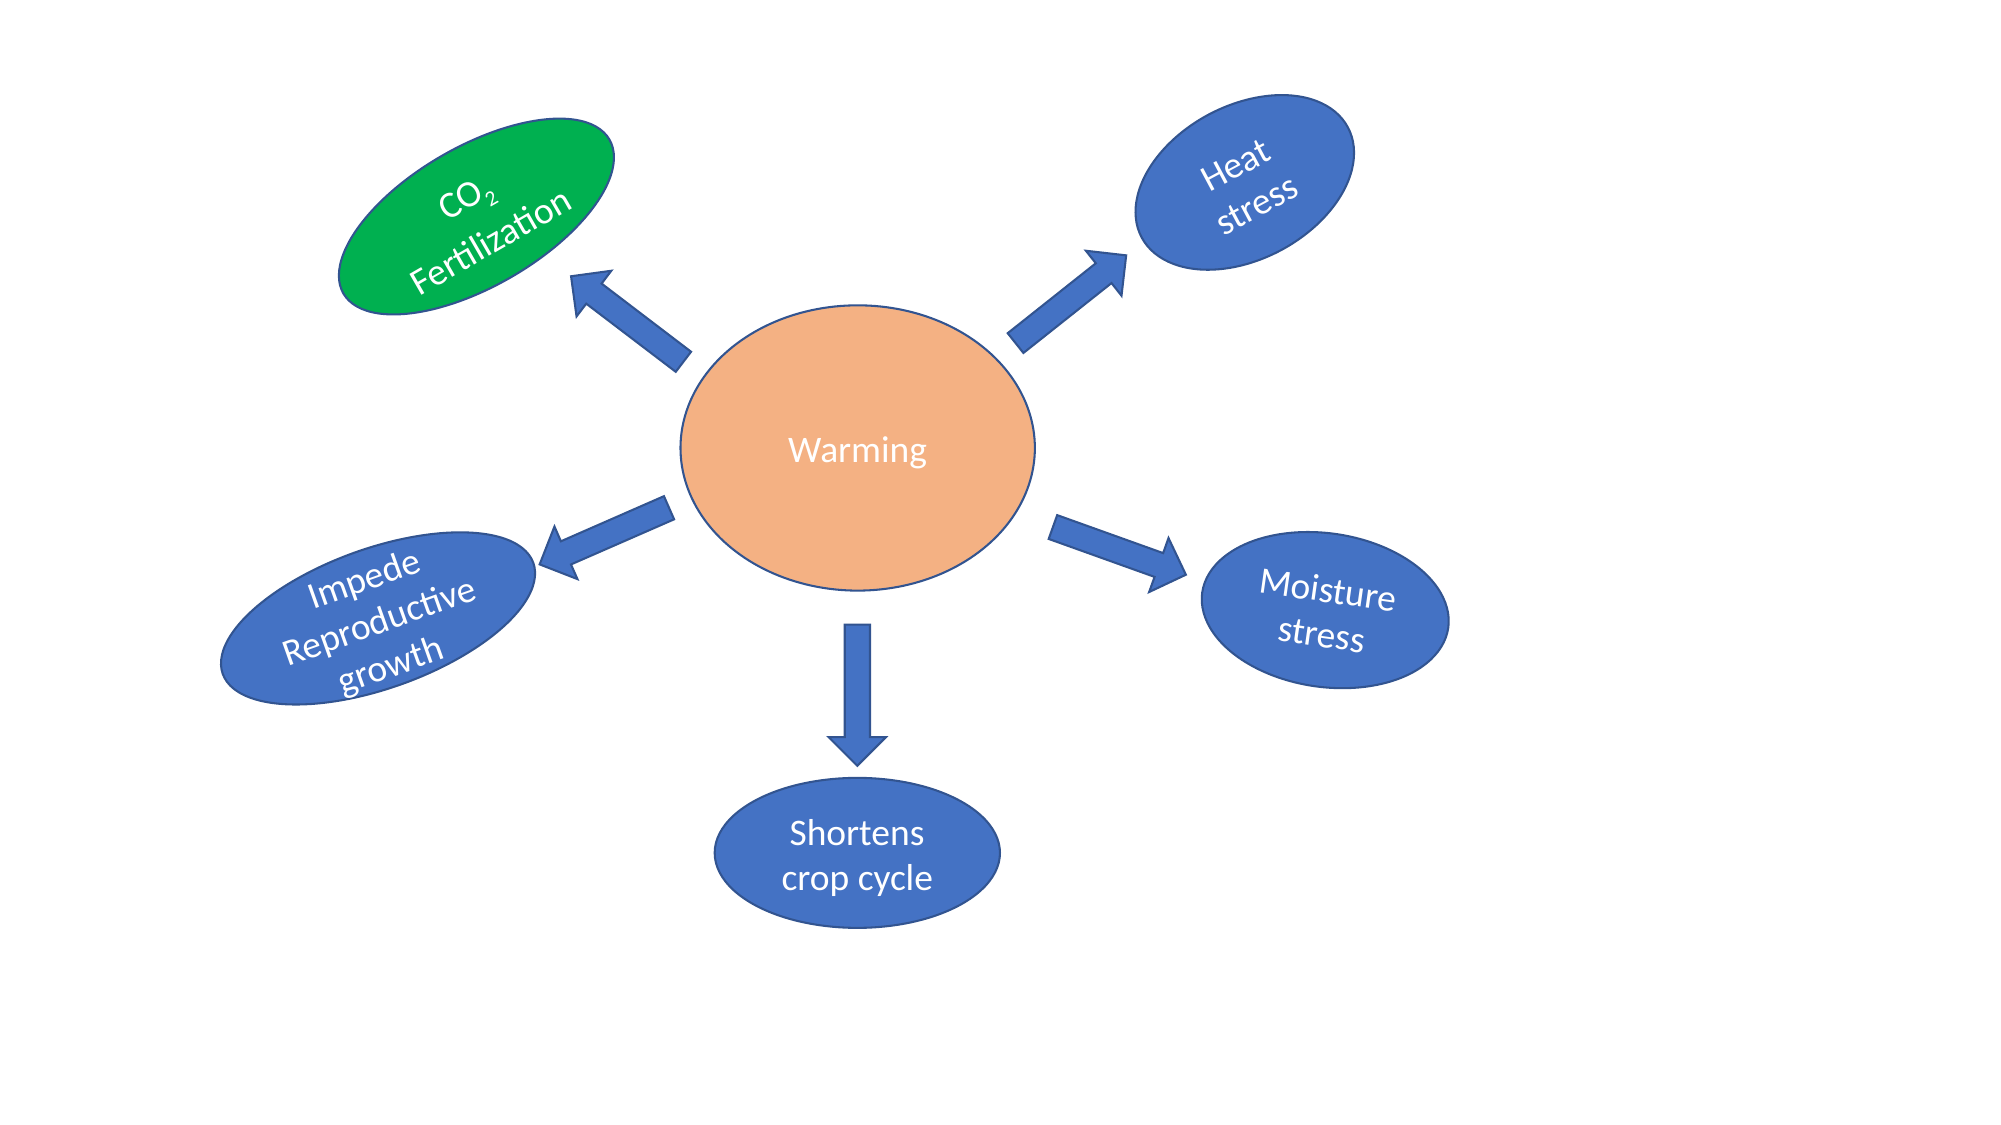

Heat stress
CO2 Fertilization

Warming

Moisture stress
Impede Reproductive growth

Shortens crop cycle